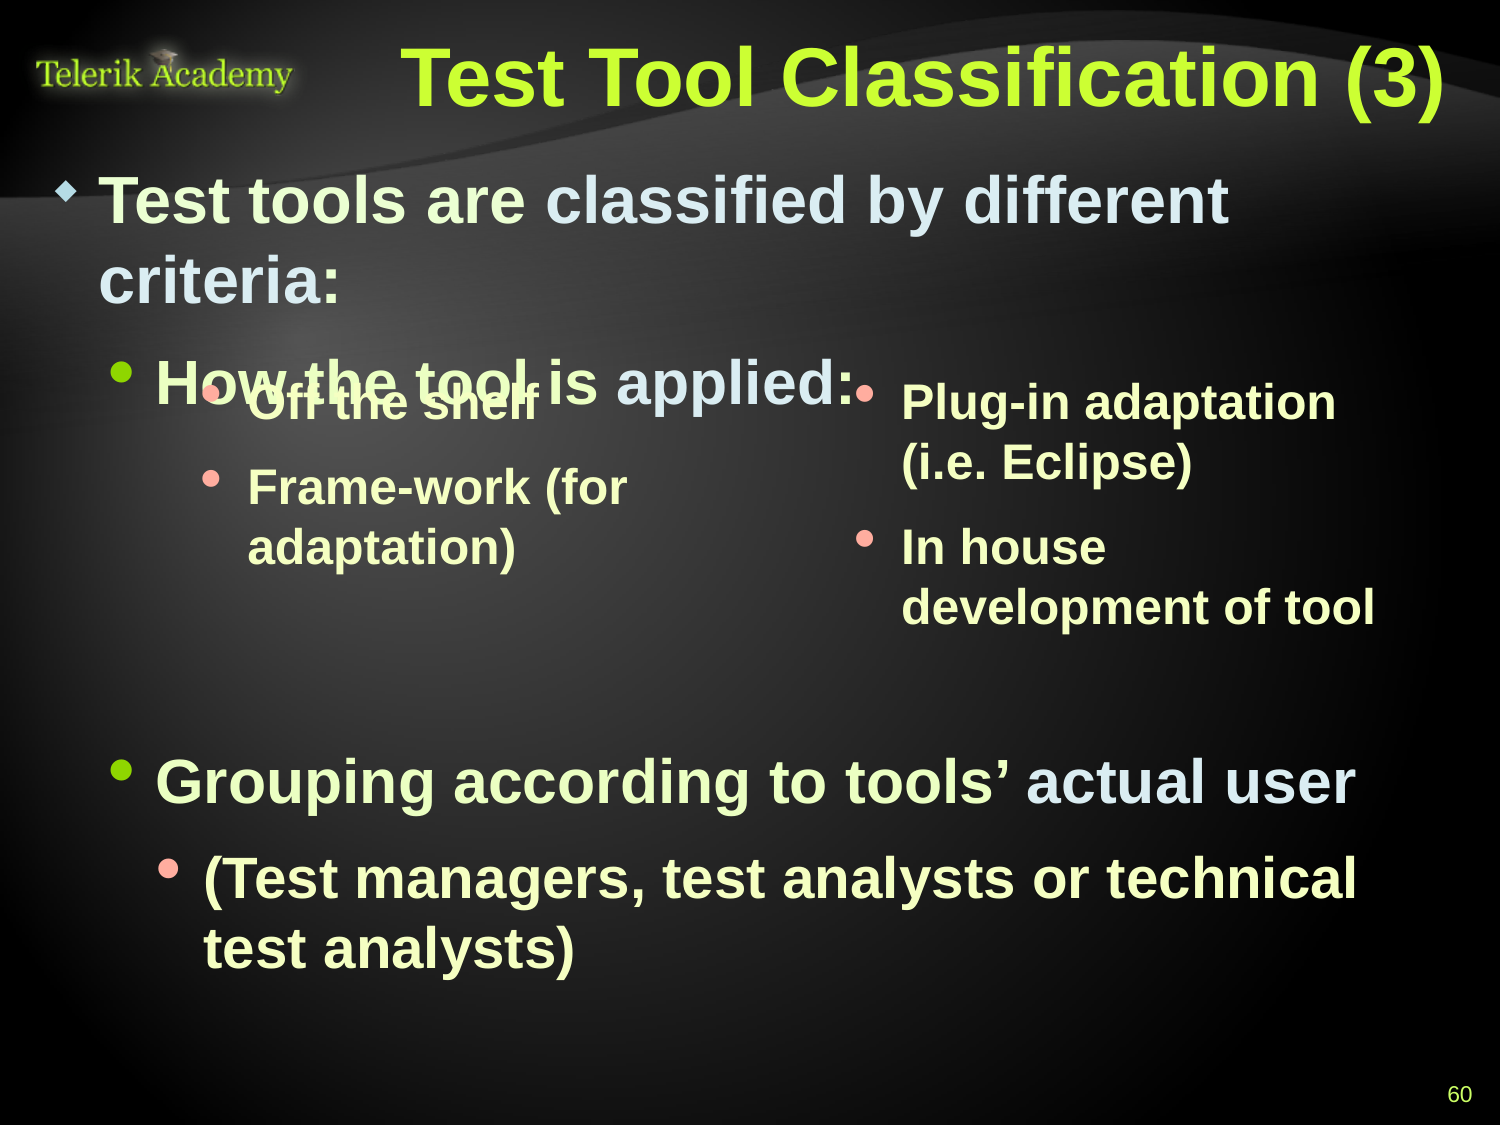

# Test Tool Classification (3)
Test tools are classified by different criteria:
How the tool is applied:
Off the shelf
Frame-work (for adaptation)

Plug-in adaptation (i.e. Eclipse)
In house development of tool

Grouping according to tools’ actual user
(Test managers, test analysts or technical test analysts)
60